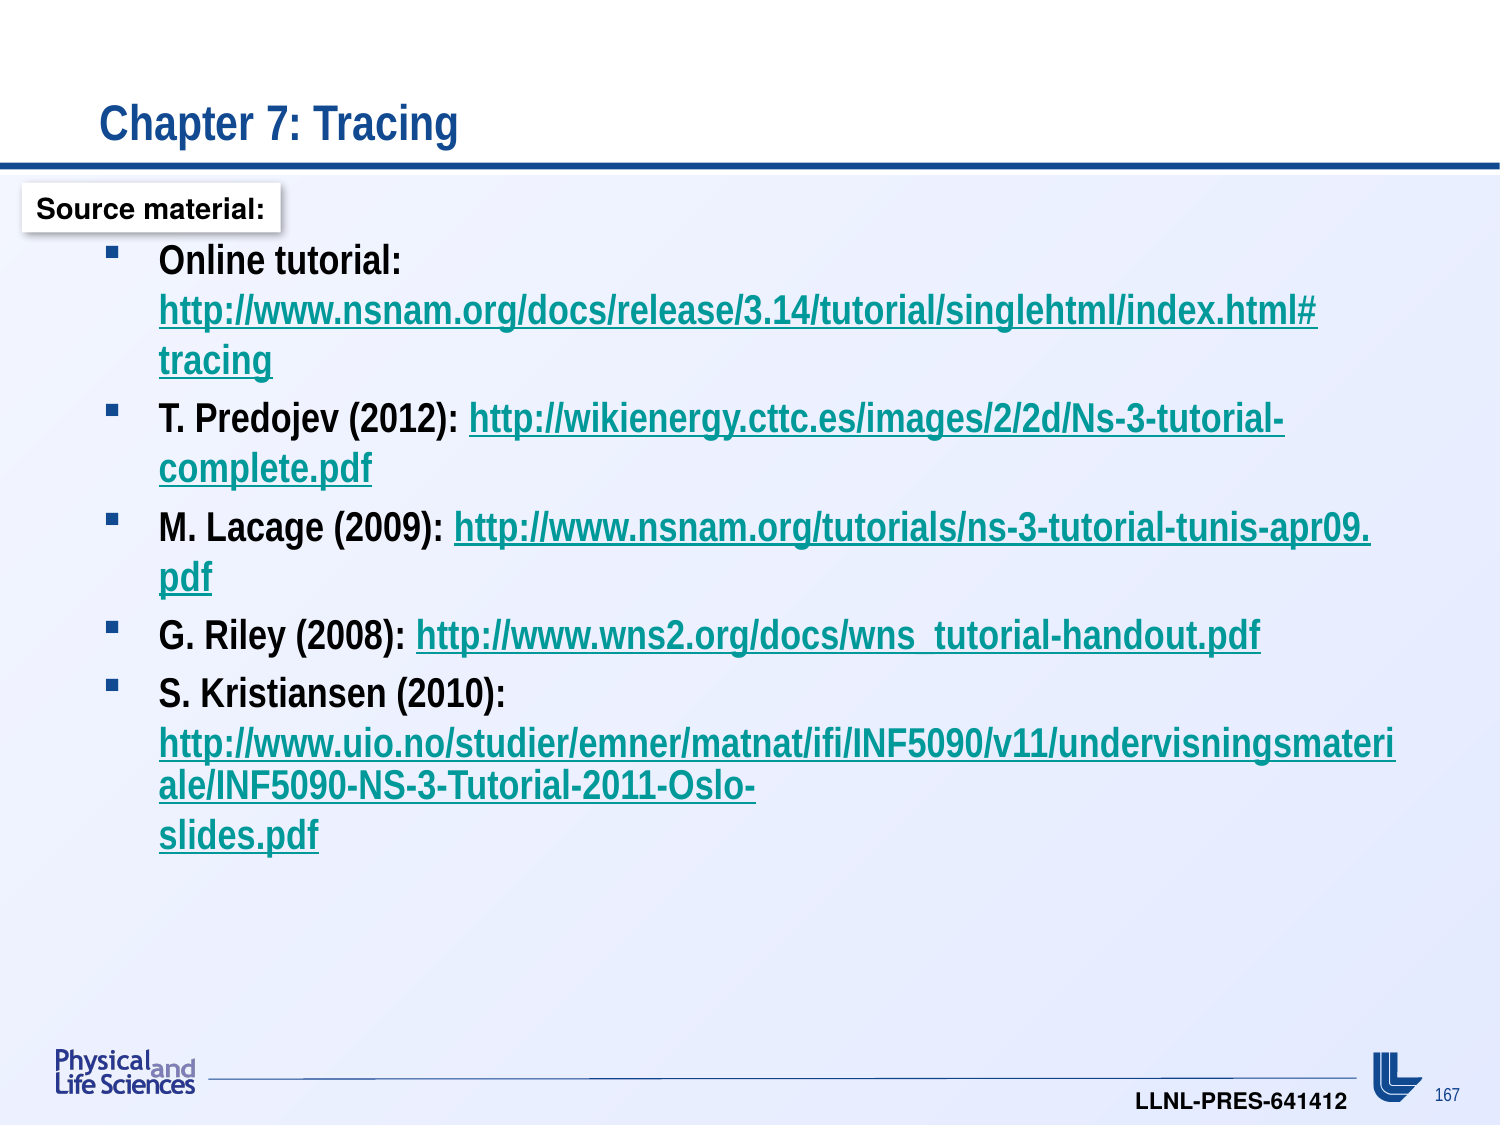

# Chapter 7: Tracing
Source material:
Online tutorial: http://www.nsnam.org/docs/release/3.14/tutorial/singlehtml/index.html#tracing
T. Predojev (2012): http://wikienergy.cttc.es/images/2/2d/Ns-3-tutorial-complete.pdf
M. Lacage (2009): http://www.nsnam.org/tutorials/ns-3-tutorial-tunis-apr09.pdf
G. Riley (2008): http://www.wns2.org/docs/wns_tutorial-handout.pdf
S. Kristiansen (2010): http://www.uio.no/studier/emner/matnat/ifi/INF5090/v11/undervisningsmateriale/INF5090-NS-3-Tutorial-2011-Oslo-slides.pdf